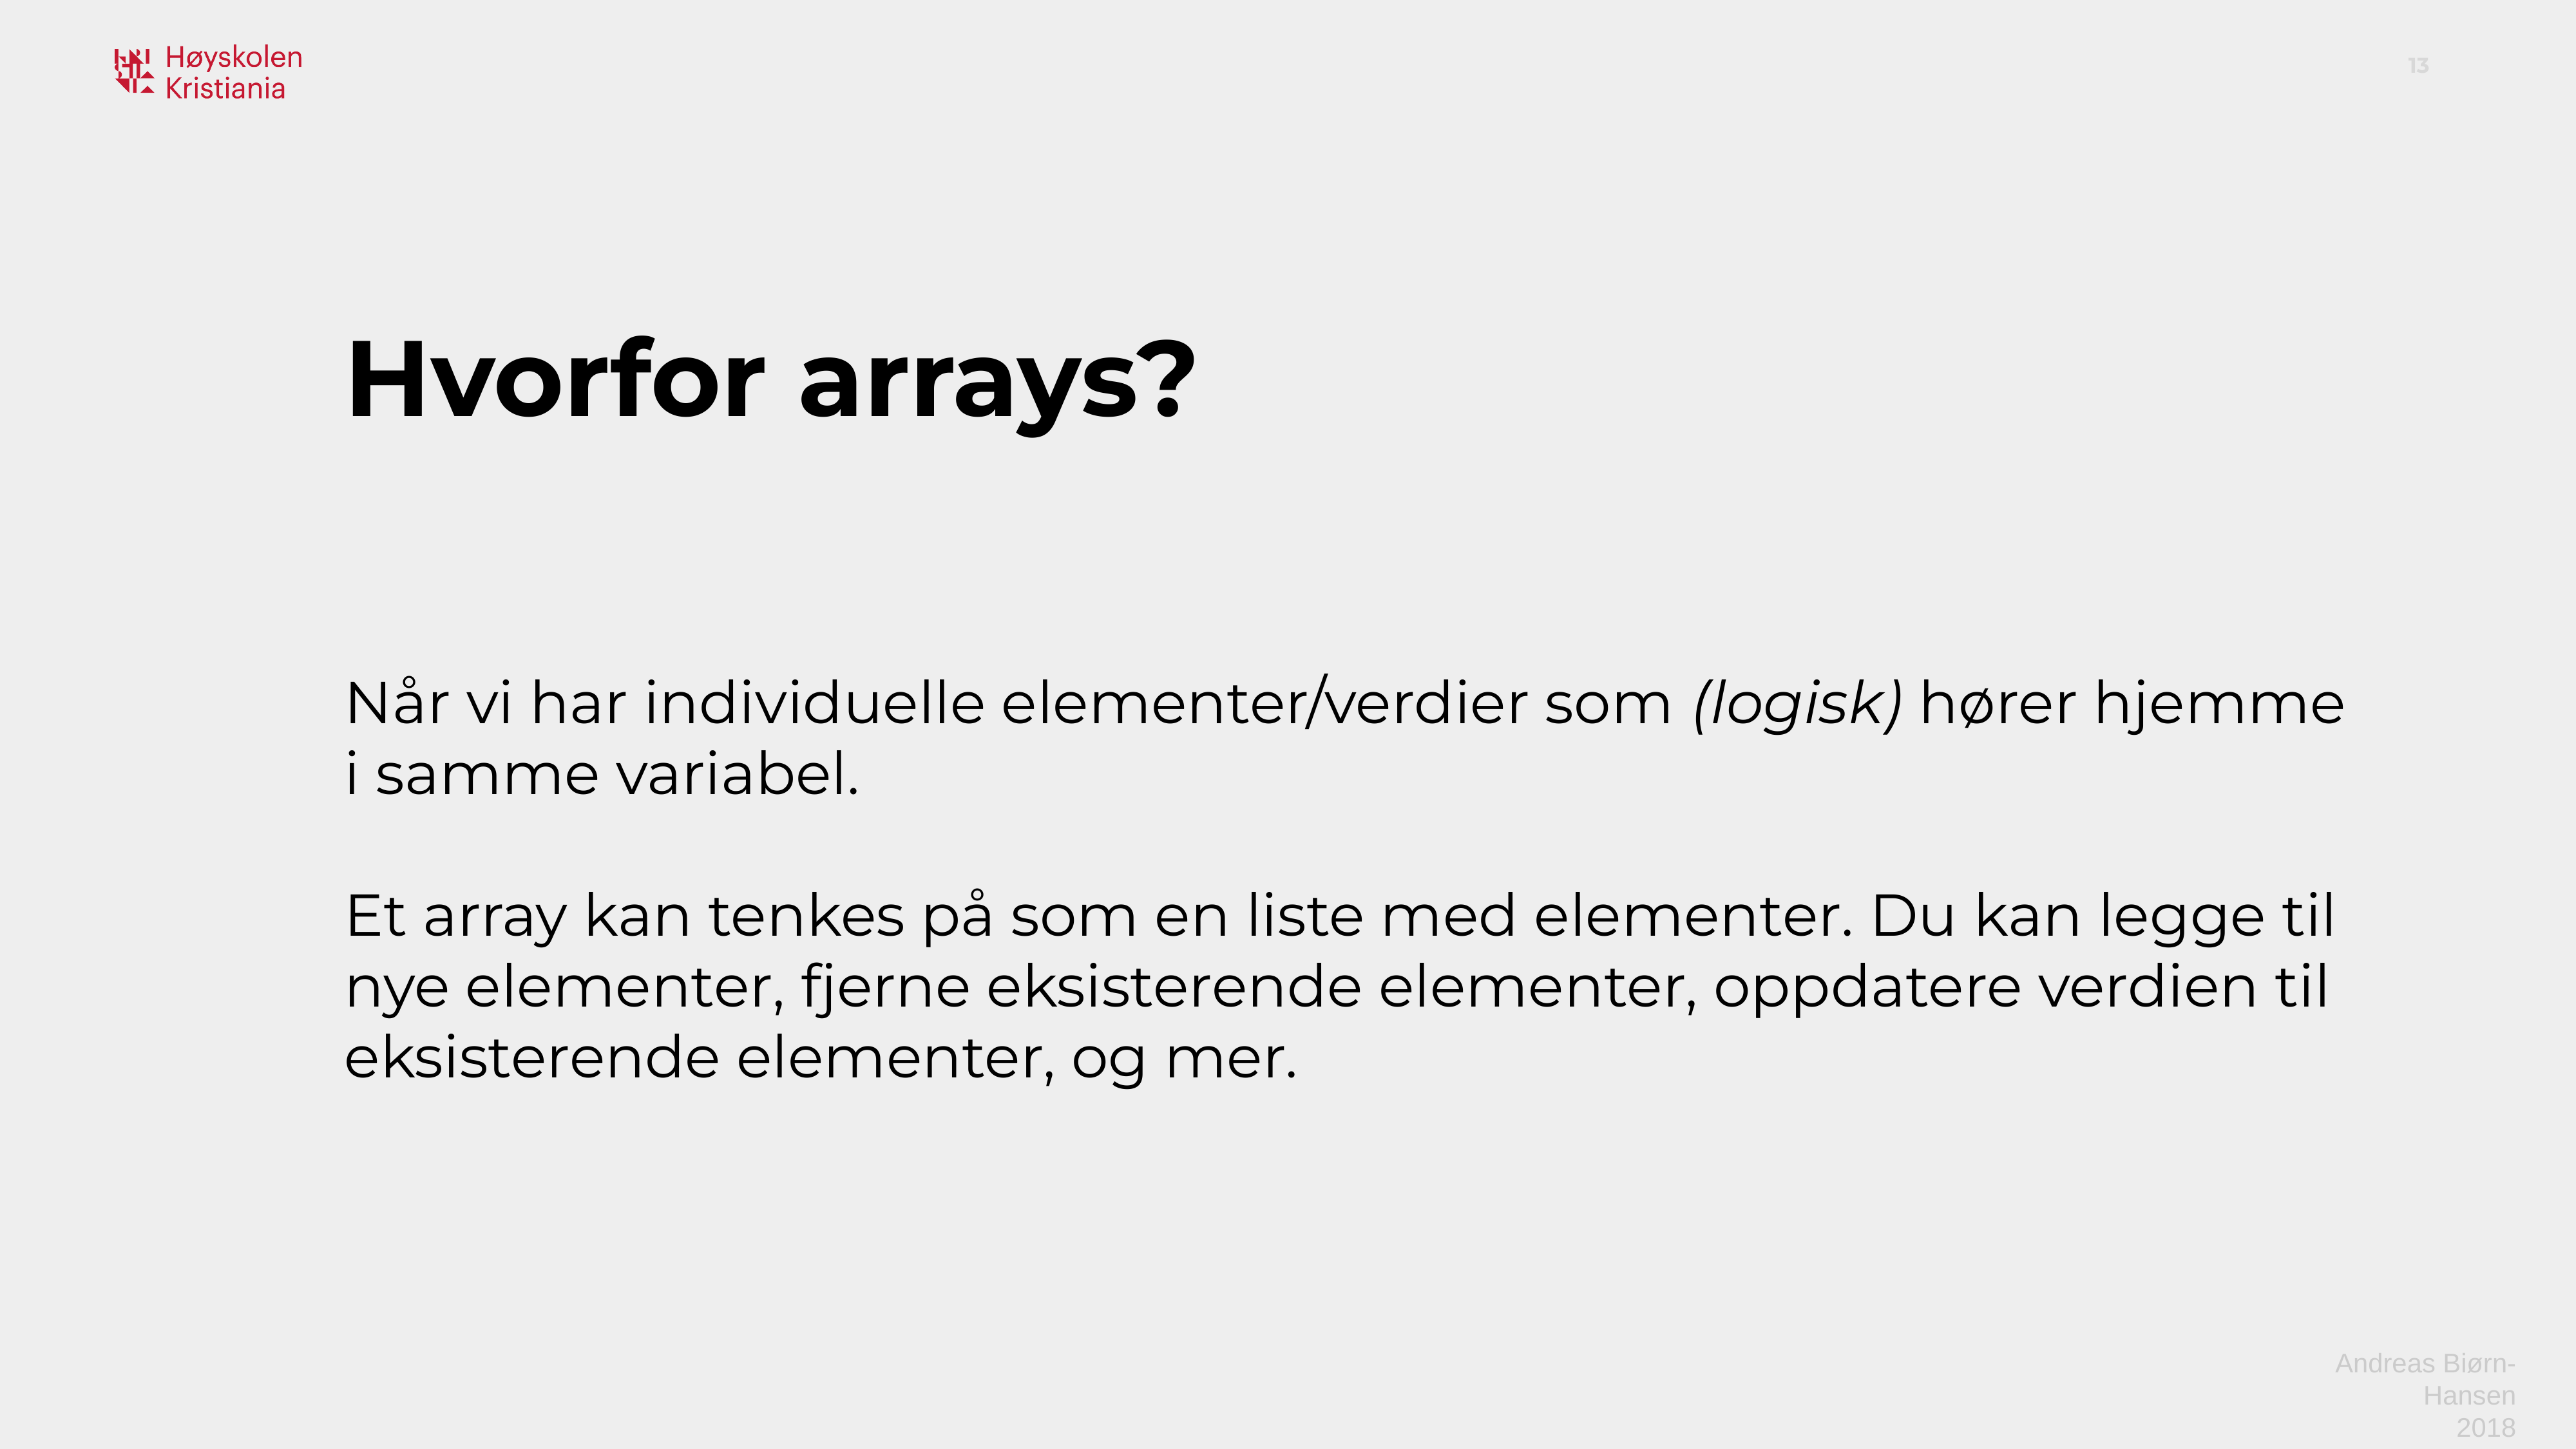

Hvorfor arrays?
Når vi har individuelle elementer/verdier som (logisk) hører hjemme i samme variabel.

Et array kan tenkes på som en liste med elementer. Du kan legge til nye elementer, fjerne eksisterende elementer, oppdatere verdien til eksisterende elementer, og mer.